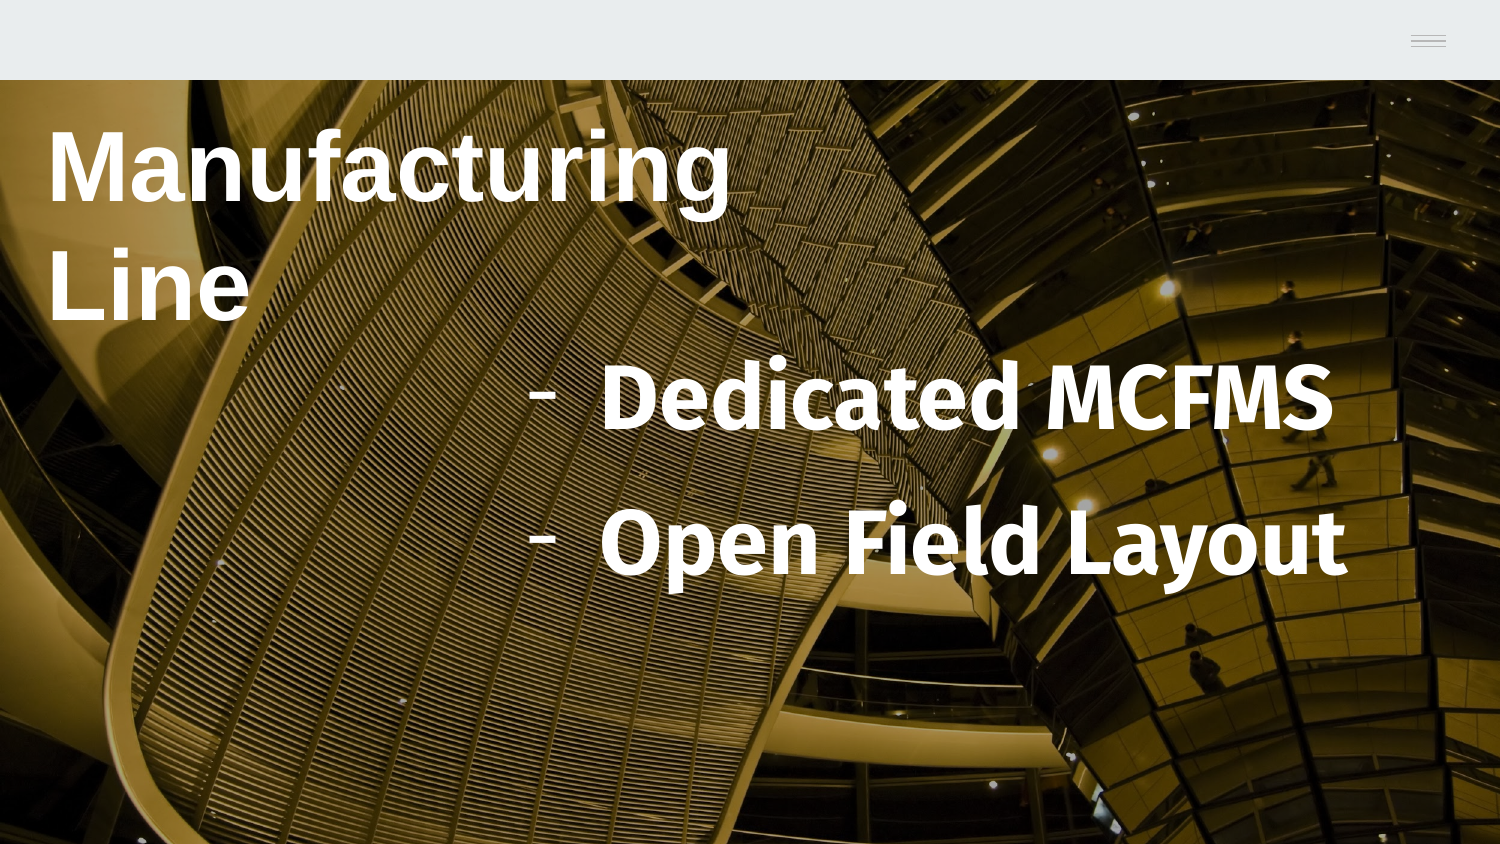

# Manufacturing Line

Dedicated MCFMS
Open Field Layout